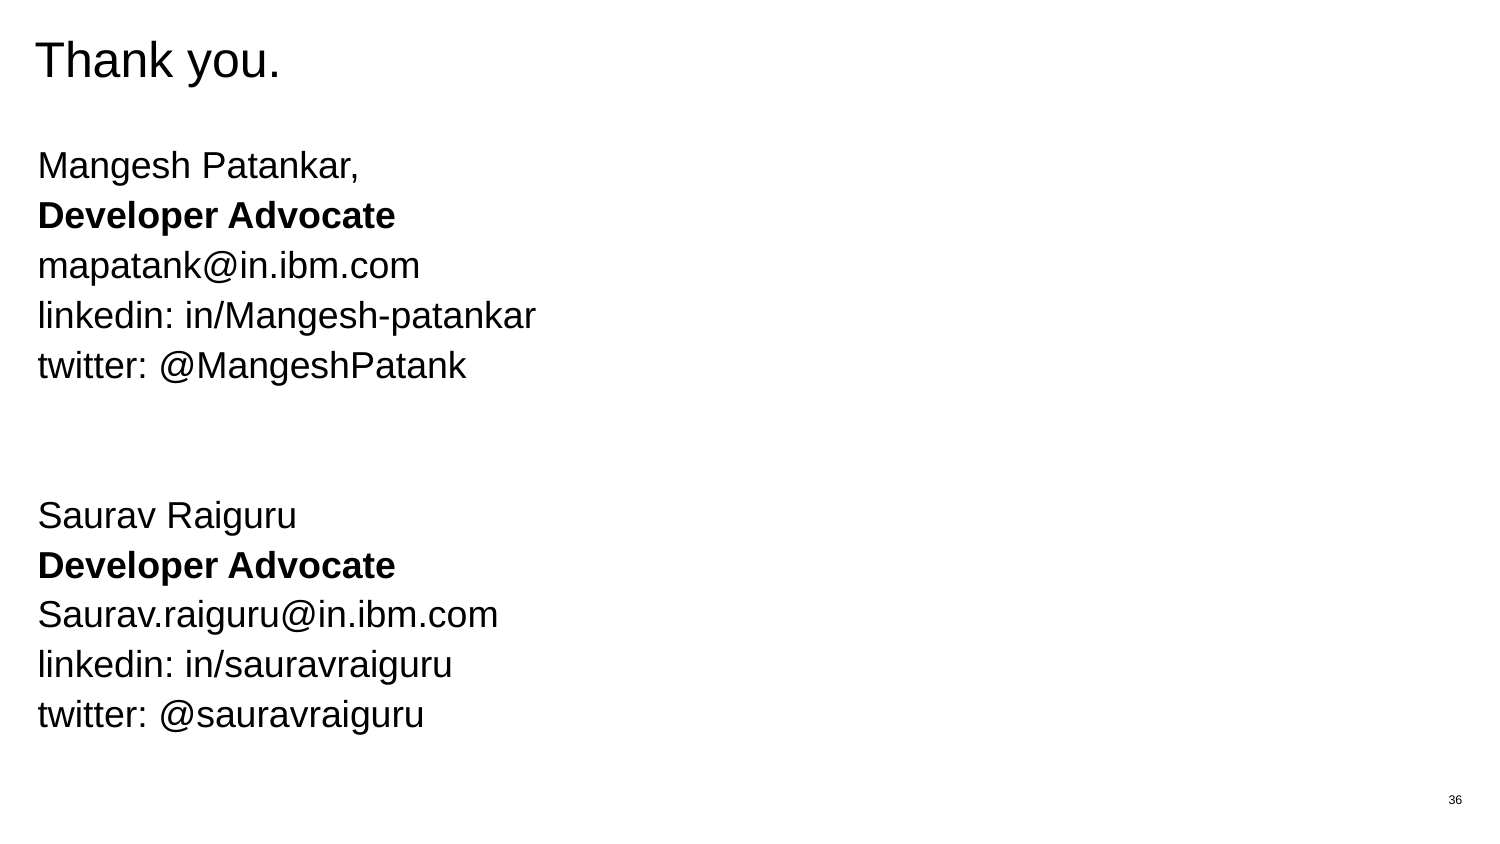

# Thank you.
Mangesh Patankar,
Developer Advocate
mapatank@in.ibm.com
linkedin: in/Mangesh-patankar
twitter: @MangeshPatank

Saurav Raiguru
Developer Advocate
Saurav.raiguru@in.ibm.com
linkedin: in/sauravraiguru
twitter: @sauravraiguru

36